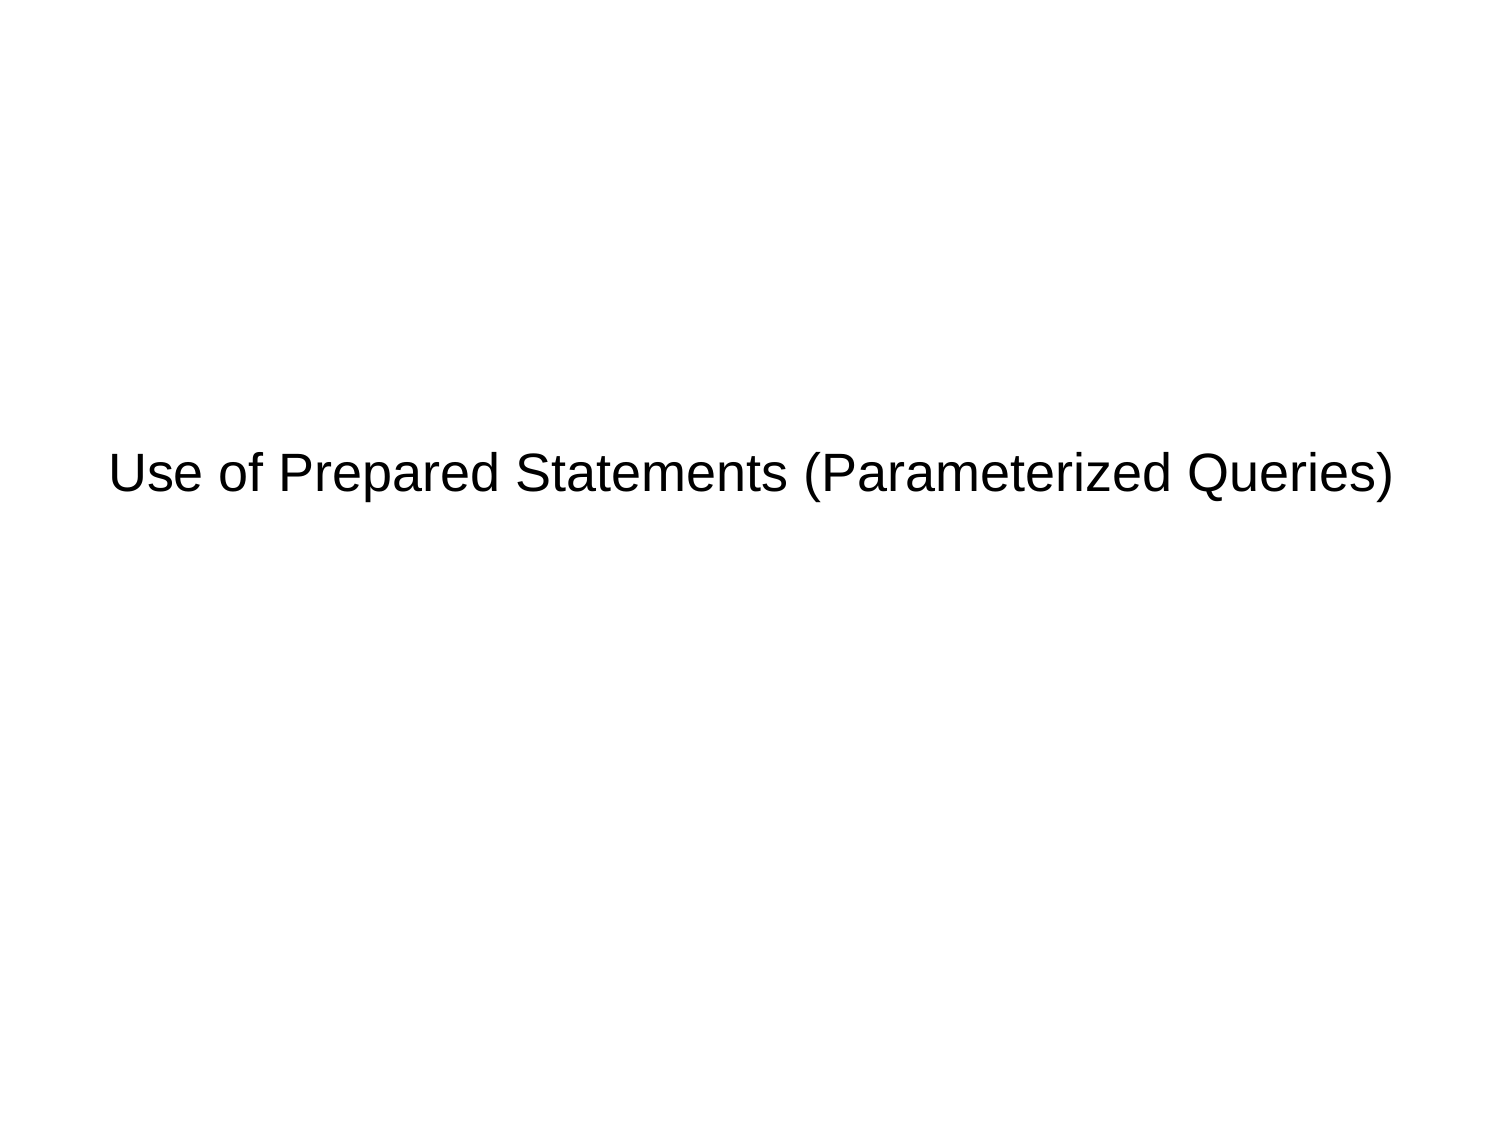

# Use of Prepared Statements (Parameterized Queries)